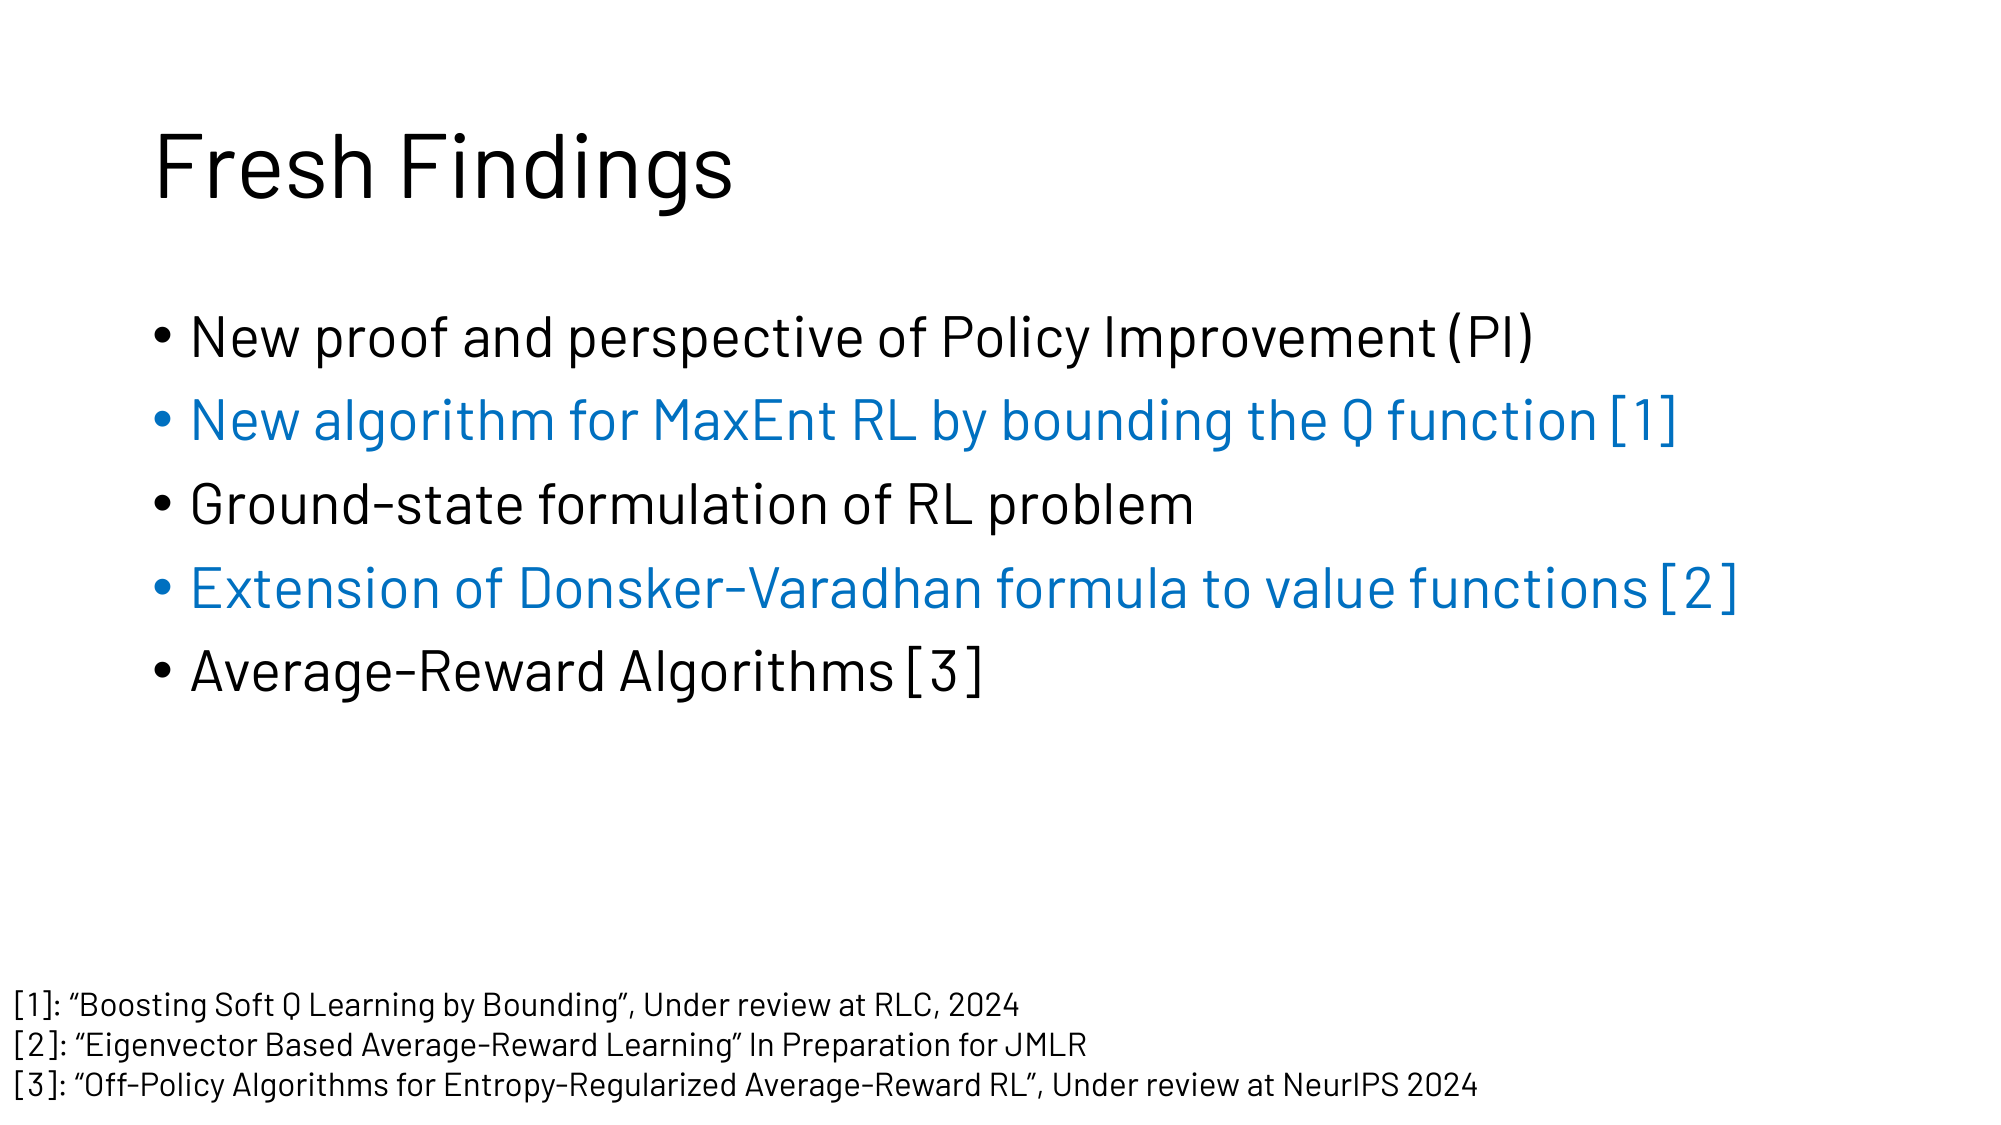

# Fresh Findings
New proof and perspective of Policy Improvement (PI)
New algorithm for MaxEnt RL by bounding the Q function [1]
Ground-state formulation of RL problem
Extension of Donsker-Varadhan formula to value functions [2]
Average-Reward Algorithms [3]
[1]: “Boosting Soft Q Learning by Bounding”, Under review at RLC, 2024
[2]: “Eigenvector Based Average-Reward Learning” In Preparation for JMLR
[3]: “Off-Policy Algorithms for Entropy-Regularized Average-Reward RL”, Under review at NeurIPS 2024